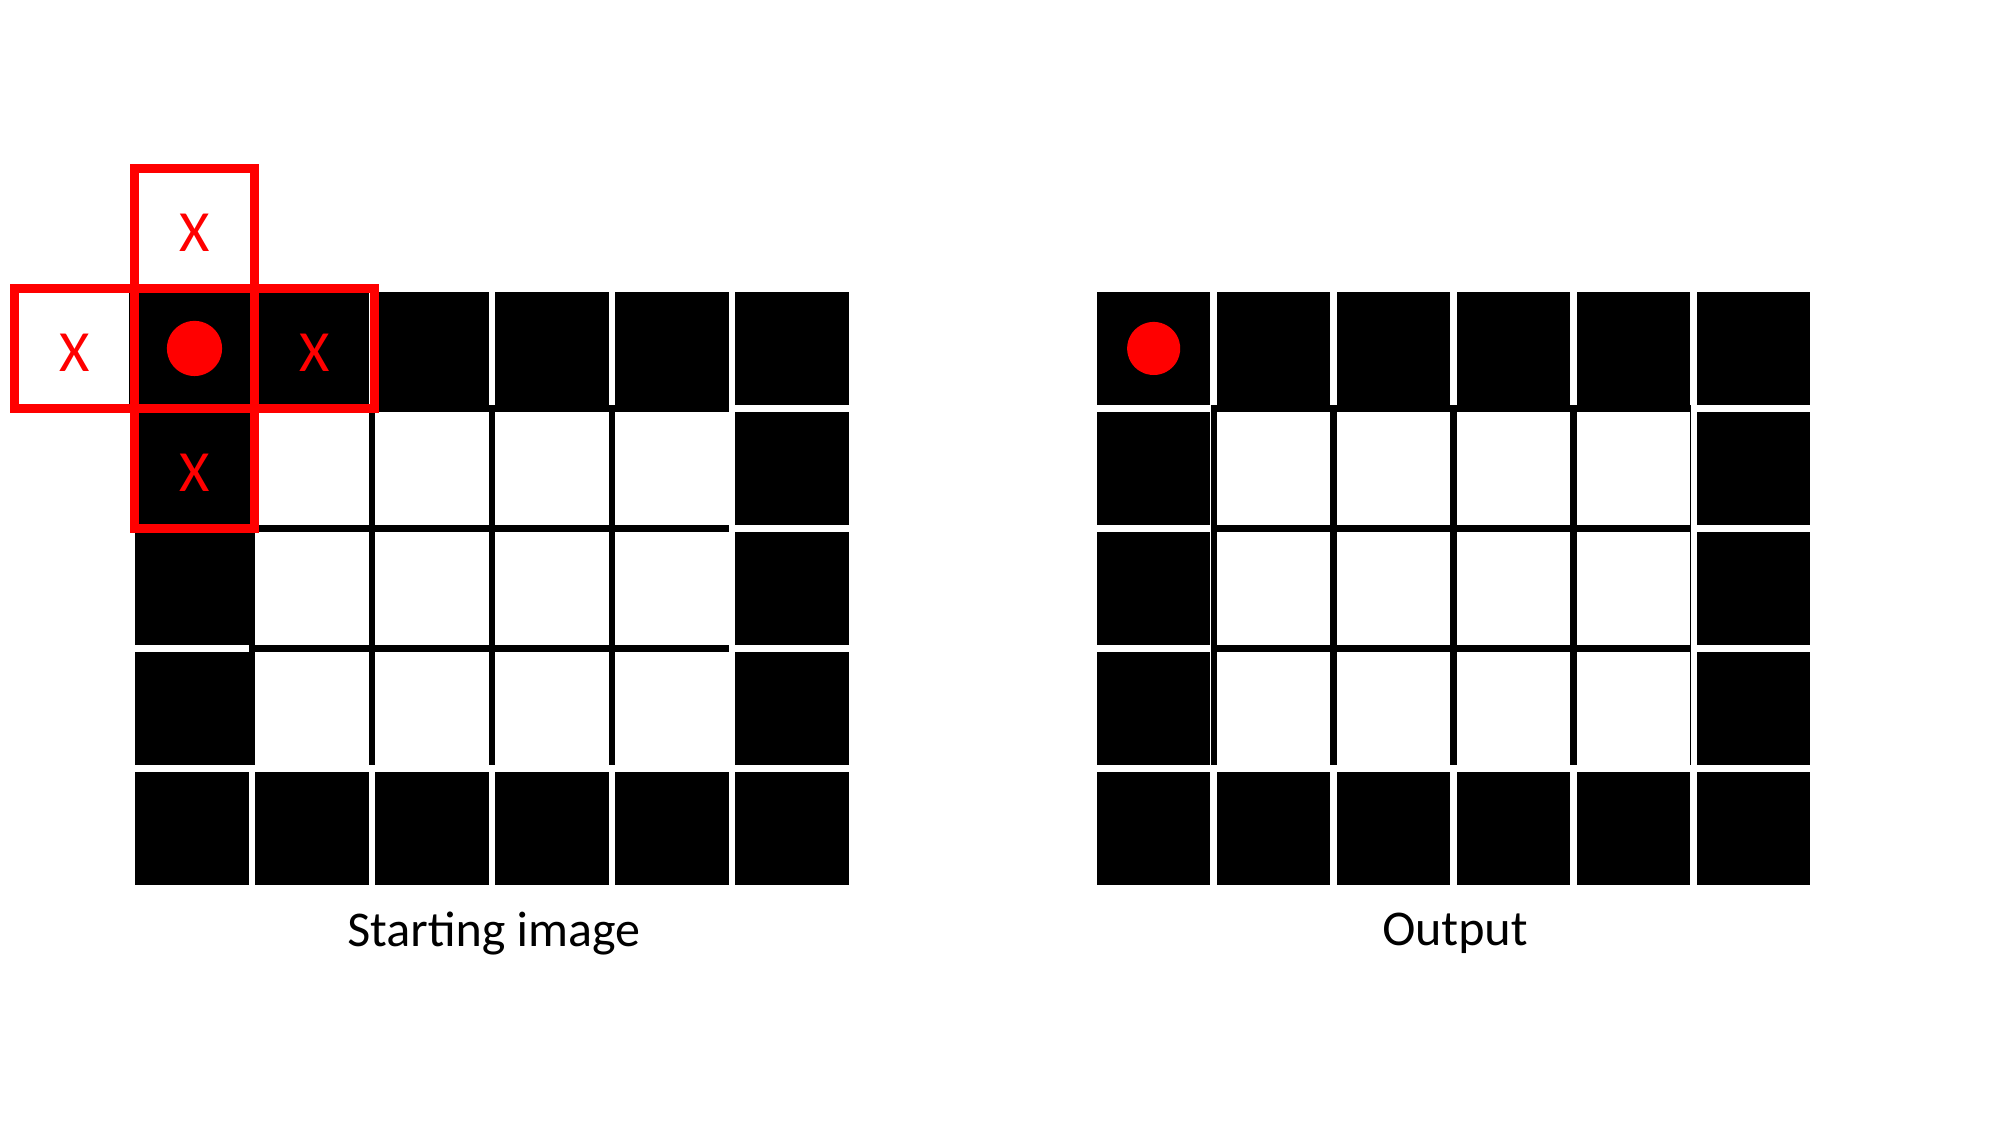

X
X

X
X

Output

Starting image